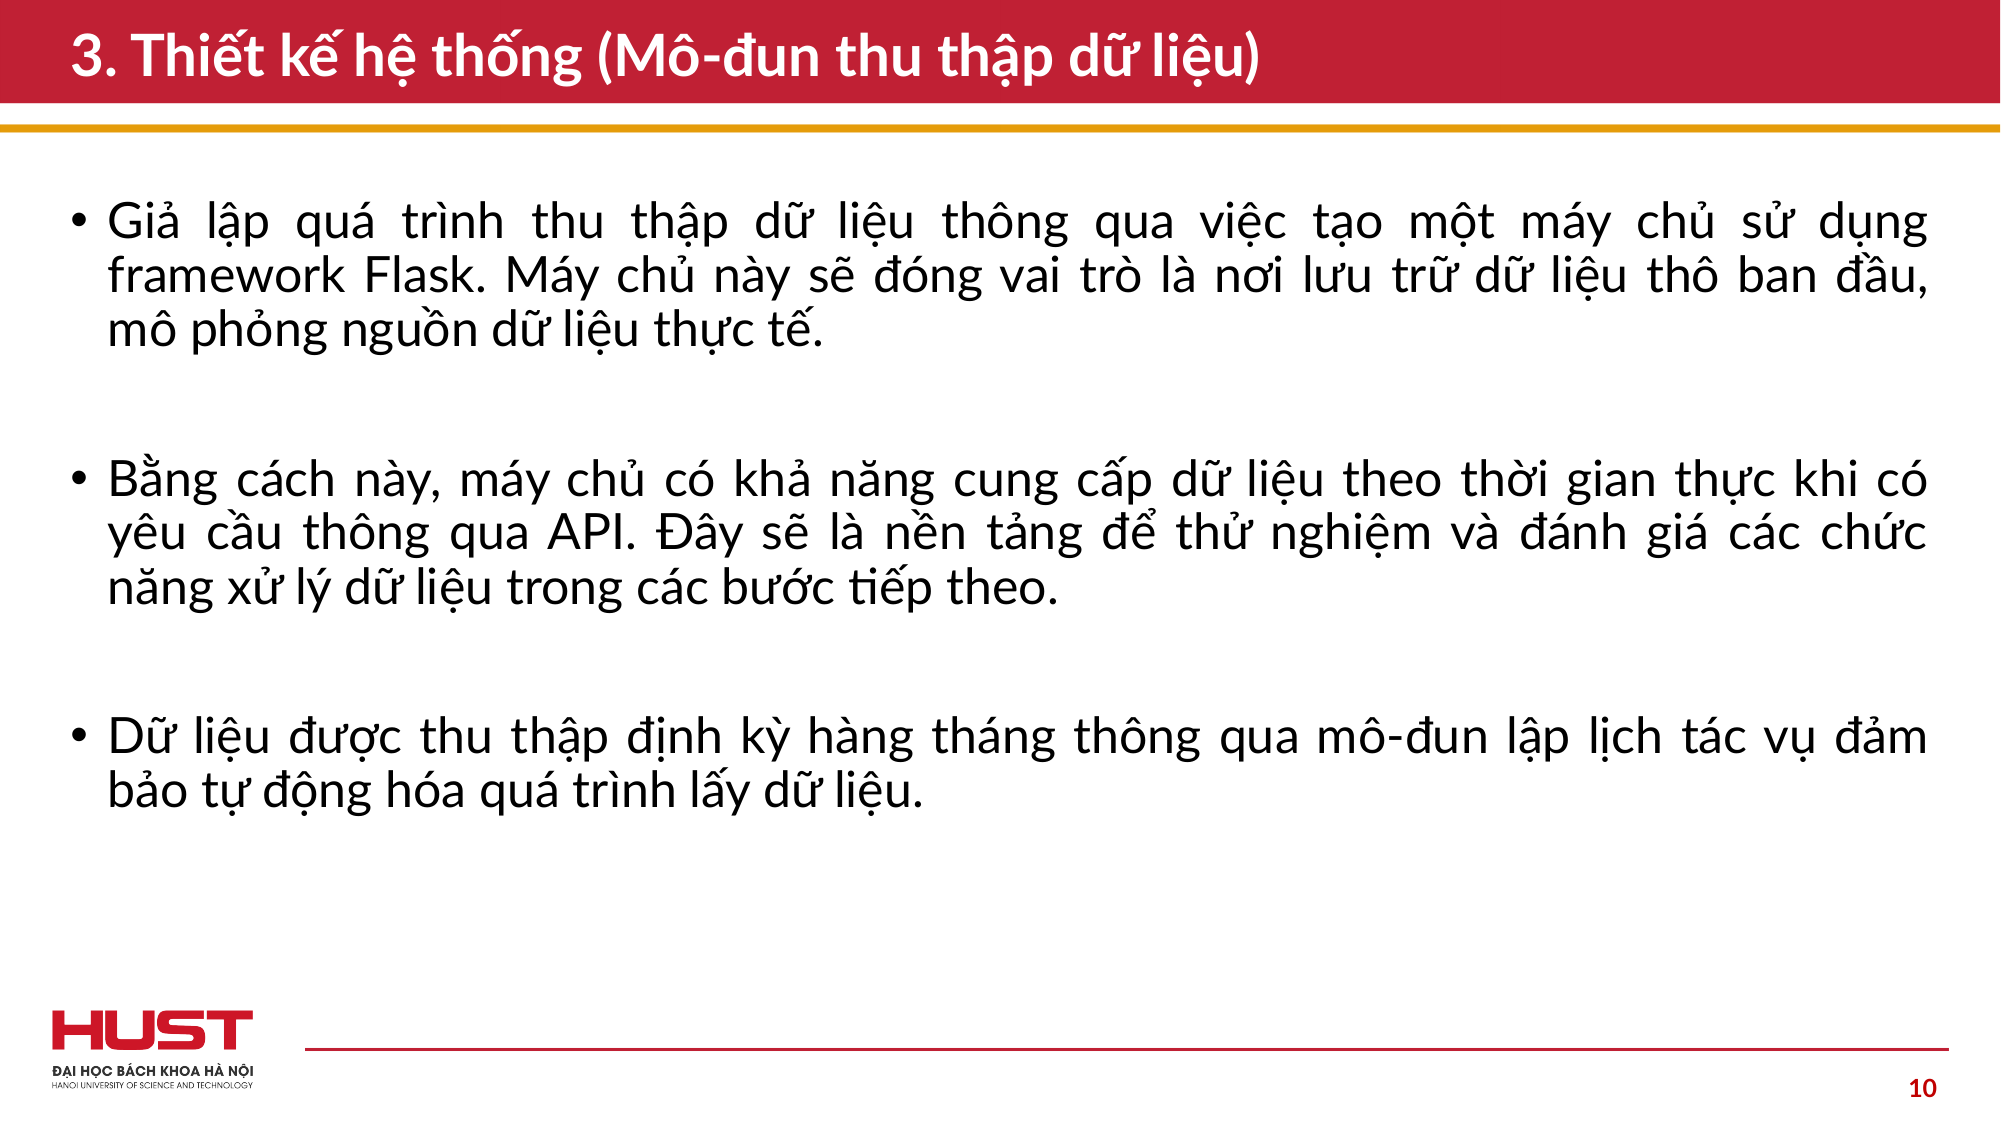

# 3. Thiết kế hệ thống (Mô-đun thu thập dữ liệu)
Giả lập quá trình thu thập dữ liệu thông qua việc tạo một máy chủ sử dụng framework Flask. Máy chủ này sẽ đóng vai trò là nơi lưu trữ dữ liệu thô ban đầu, mô phỏng nguồn dữ liệu thực tế.

Bằng cách này, máy chủ có khả năng cung cấp dữ liệu theo thời gian thực khi có yêu cầu thông qua API. Đây sẽ là nền tảng để thử nghiệm và đánh giá các chức năng xử lý dữ liệu trong các bước tiếp theo.

Dữ liệu được thu thập định kỳ hàng tháng thông qua mô-đun lập lịch tác vụ đảm bảo tự động hóa quá trình lấy dữ liệu.
10